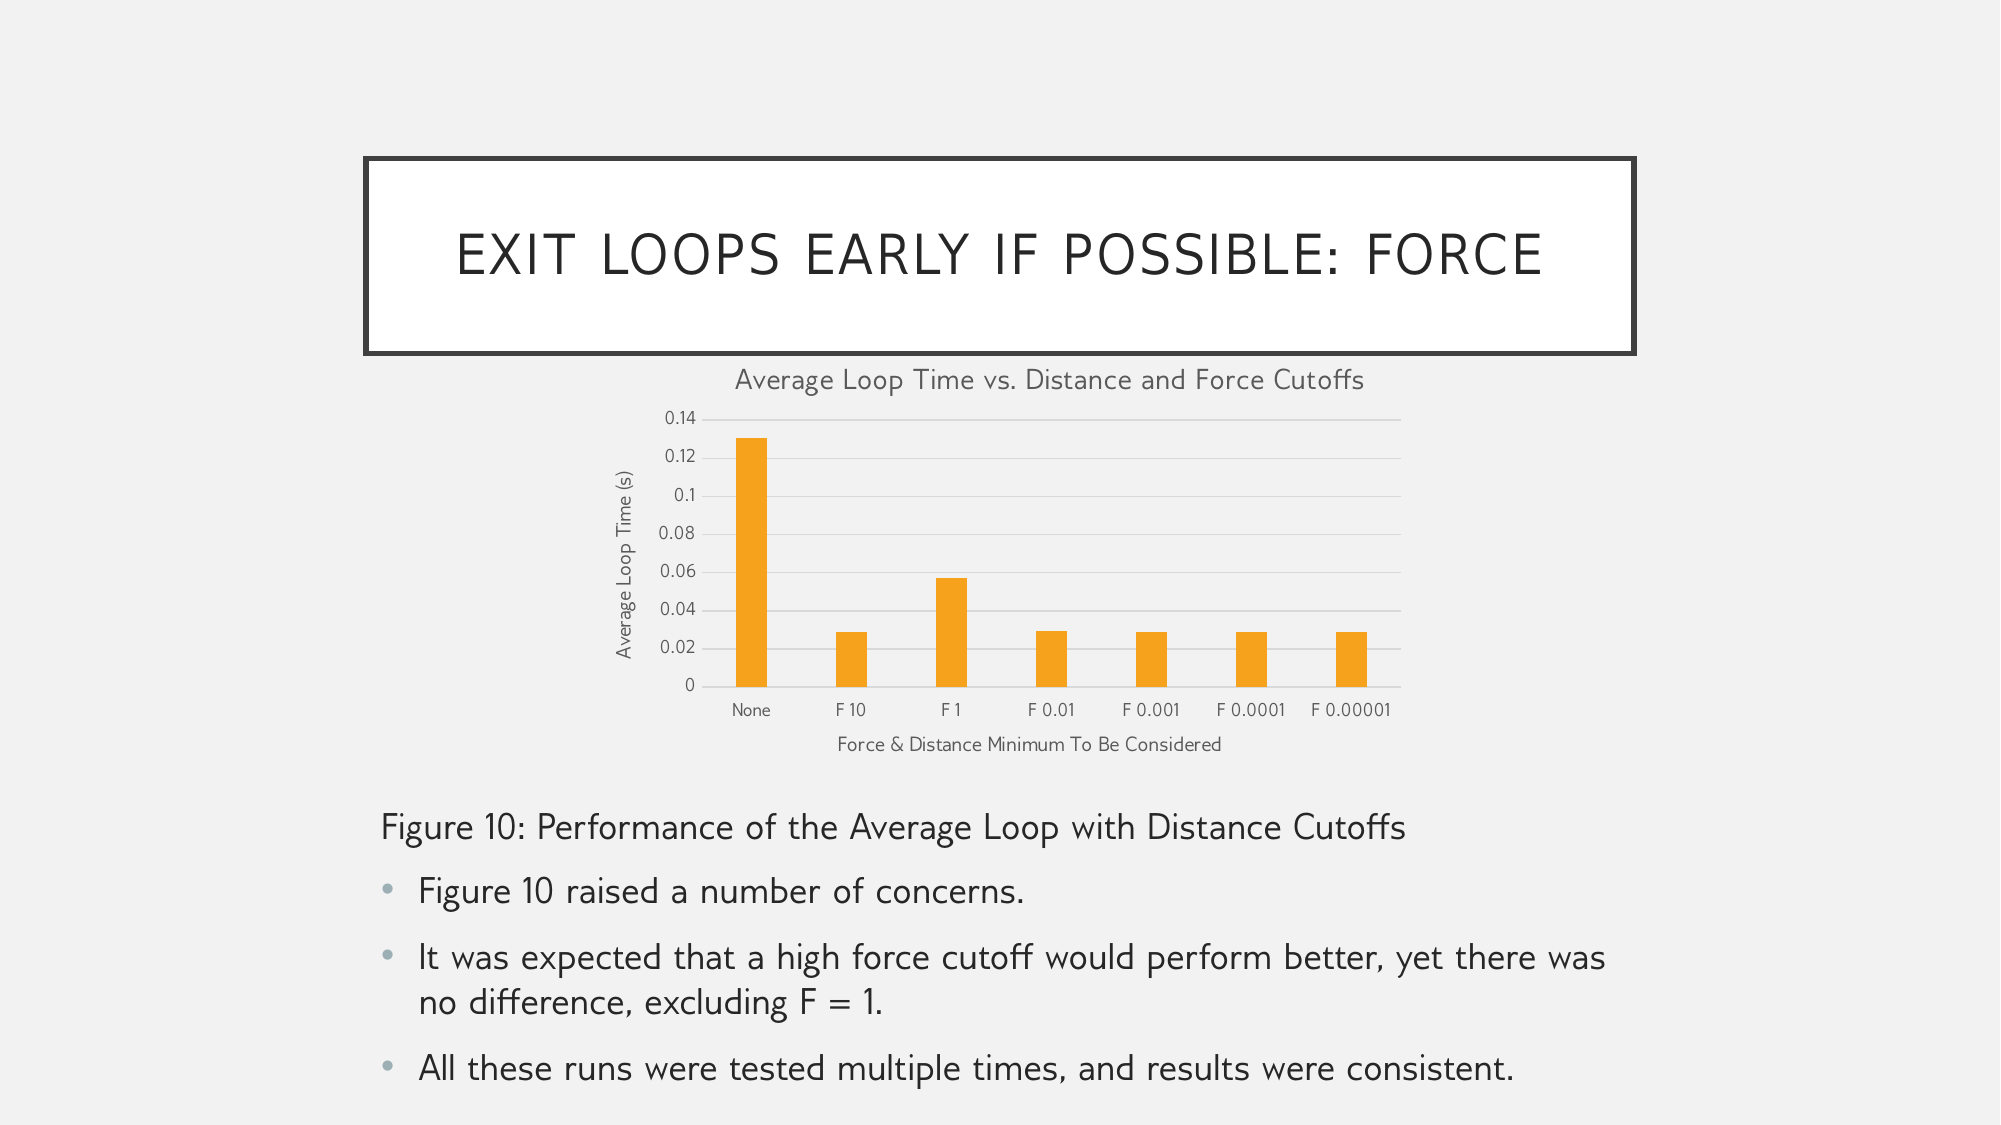

# EXIT loops early if possible: Force

### Chart: Average Loop Time vs. Distance and Force Cutoffs

| Category |  |
|---|---|
| None | 0.13038469479999984 |
| F 10 | 0.02881069959999997 |
| F 1 | 0.05718601919232308 |
| F 0.01 | 0.029532247199999983 |
| F 0.001 | 0.029123317600000042 |
| F 0.0001 | 0.029112638400000054 |
| F 0.00001 | 0.029127271999999964 |
Figure 10: Performance of the Average Loop with Distance Cutoffs
Figure 10 raised a number of concerns.
It was expected that a high force cutoff would perform better, yet there was no difference, excluding F = 1.
All these runs were tested multiple times, and results were consistent.